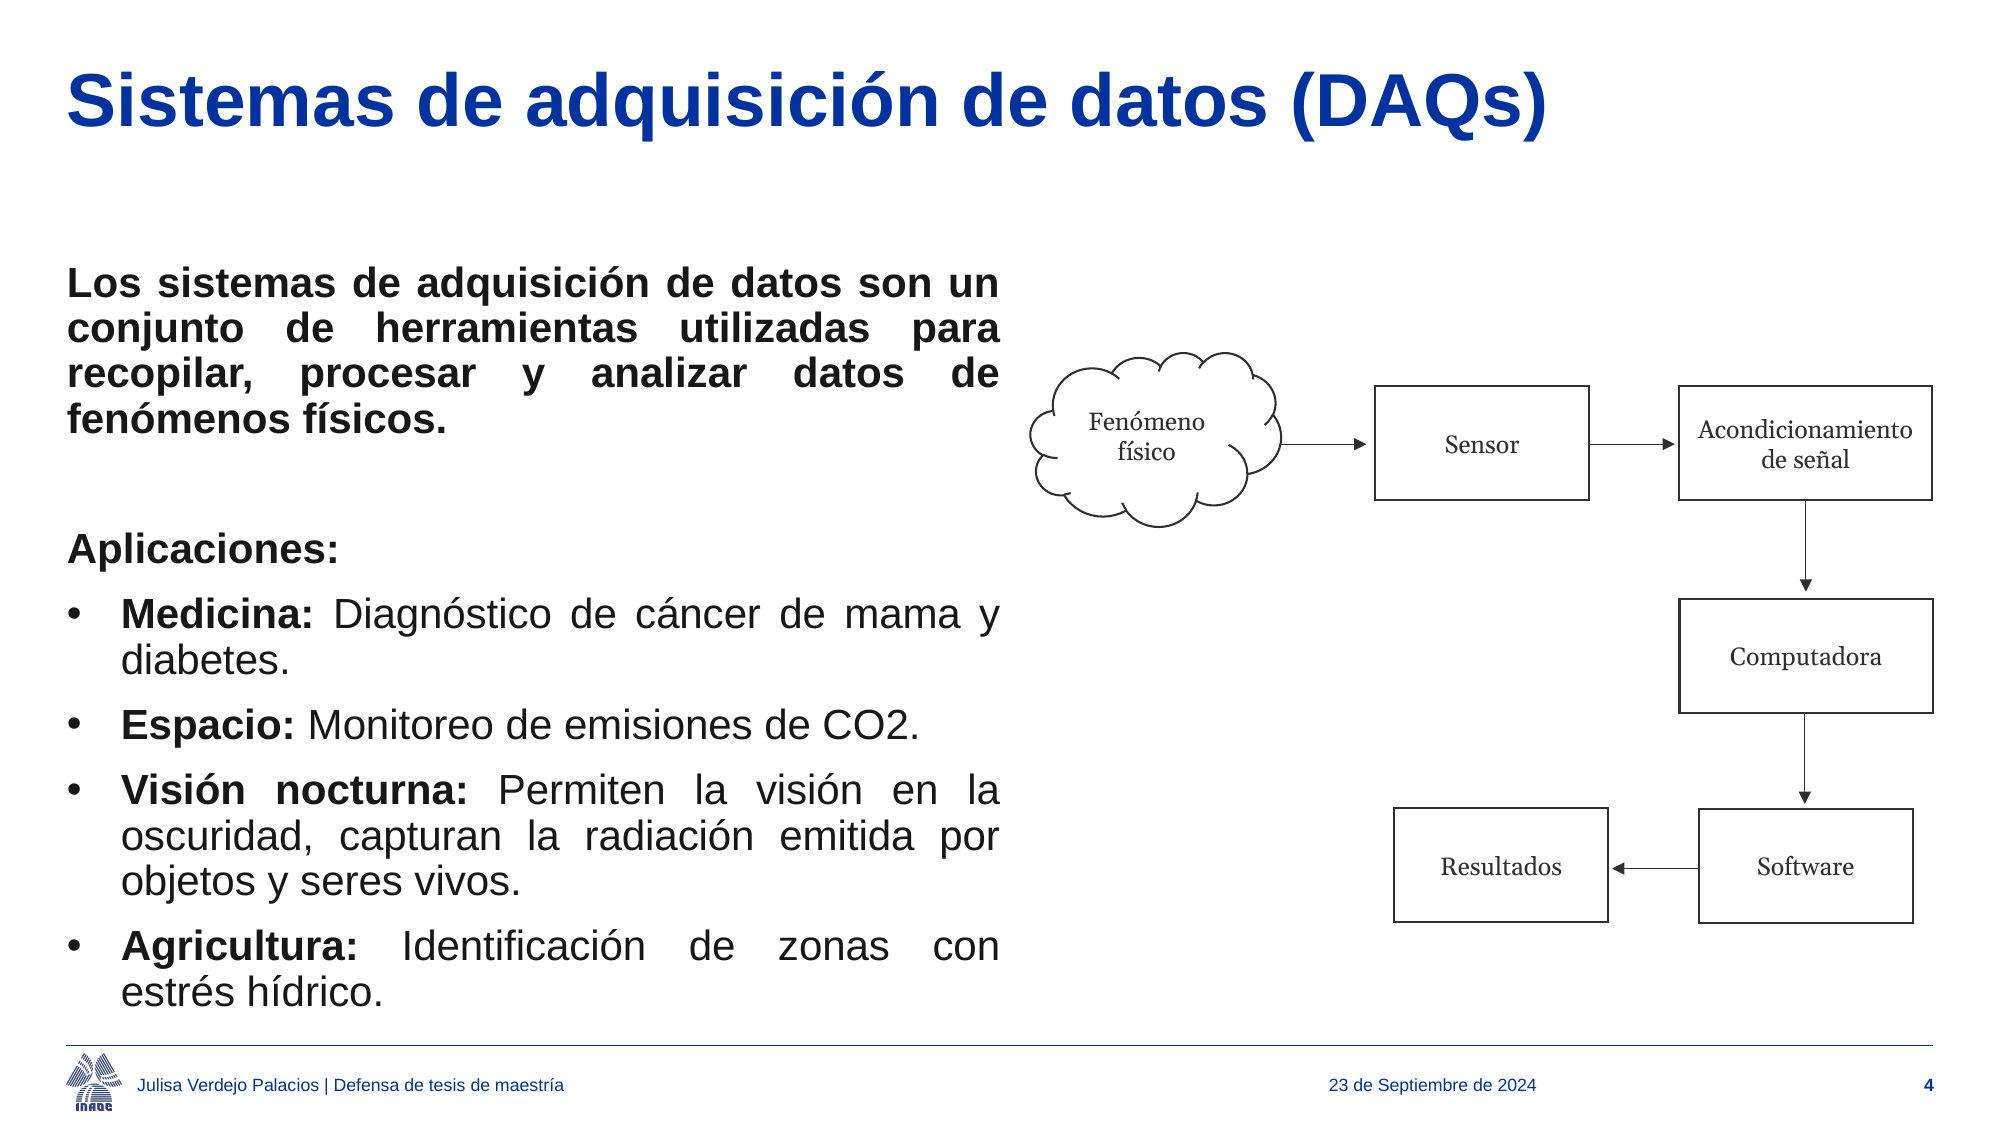

# Sistemas de adquisición de datos (DAQs)
Los sistemas de adquisición de datos son un conjunto de herramientas utilizadas para recopilar, procesar y analizar datos de fenómenos físicos.

Aplicaciones:
Medicina: Diagnóstico de cáncer de mama y diabetes.
Espacio: Monitoreo de emisiones de CO2.
Visión nocturna: Permiten la visión en la oscuridad, capturan la radiación emitida por objetos y seres vivos.
Agricultura: Identificación de zonas con estrés hídrico.
Fenómeno físico
Sensor
Acondicionamiento de señal
Computadora
Resultados
Software
Julisa Verdejo Palacios | Defensa de tesis de maestría
23 de Septiembre de 2024
4